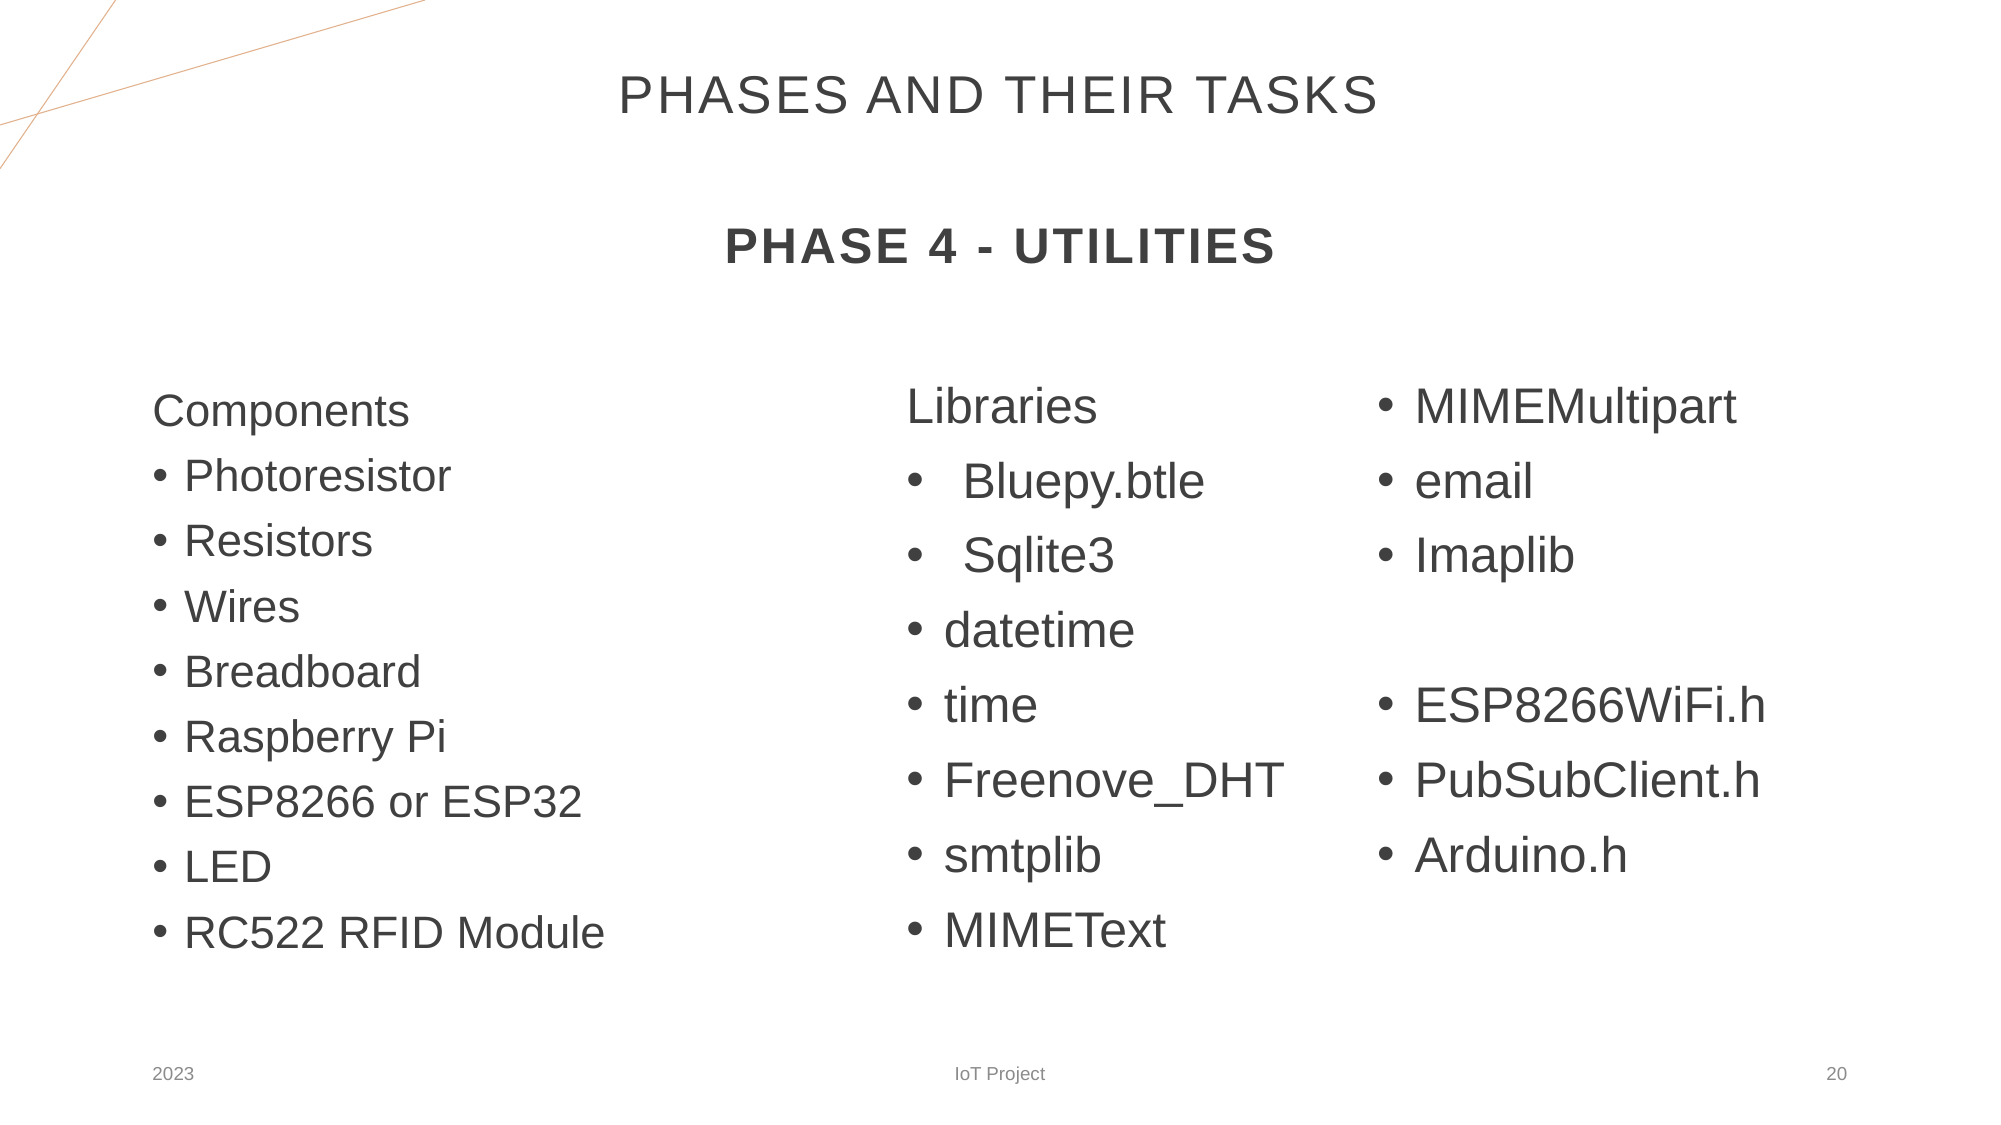

# Phases and their tasks
Phase 4 - UTILITIES
Libraries
Bluepy.btle
Sqlite3
datetime
time
Freenove_DHT
smtplib
MIMEText
MIMEMultipart
email
Imaplib

ESP8266WiFi.h
PubSubClient.h
Arduino.h

Components
Photoresistor
Resistors
Wires
Breadboard
Raspberry Pi
ESP8266 or ESP32
LED
RC522 RFID Module
2023
IoT Project
20